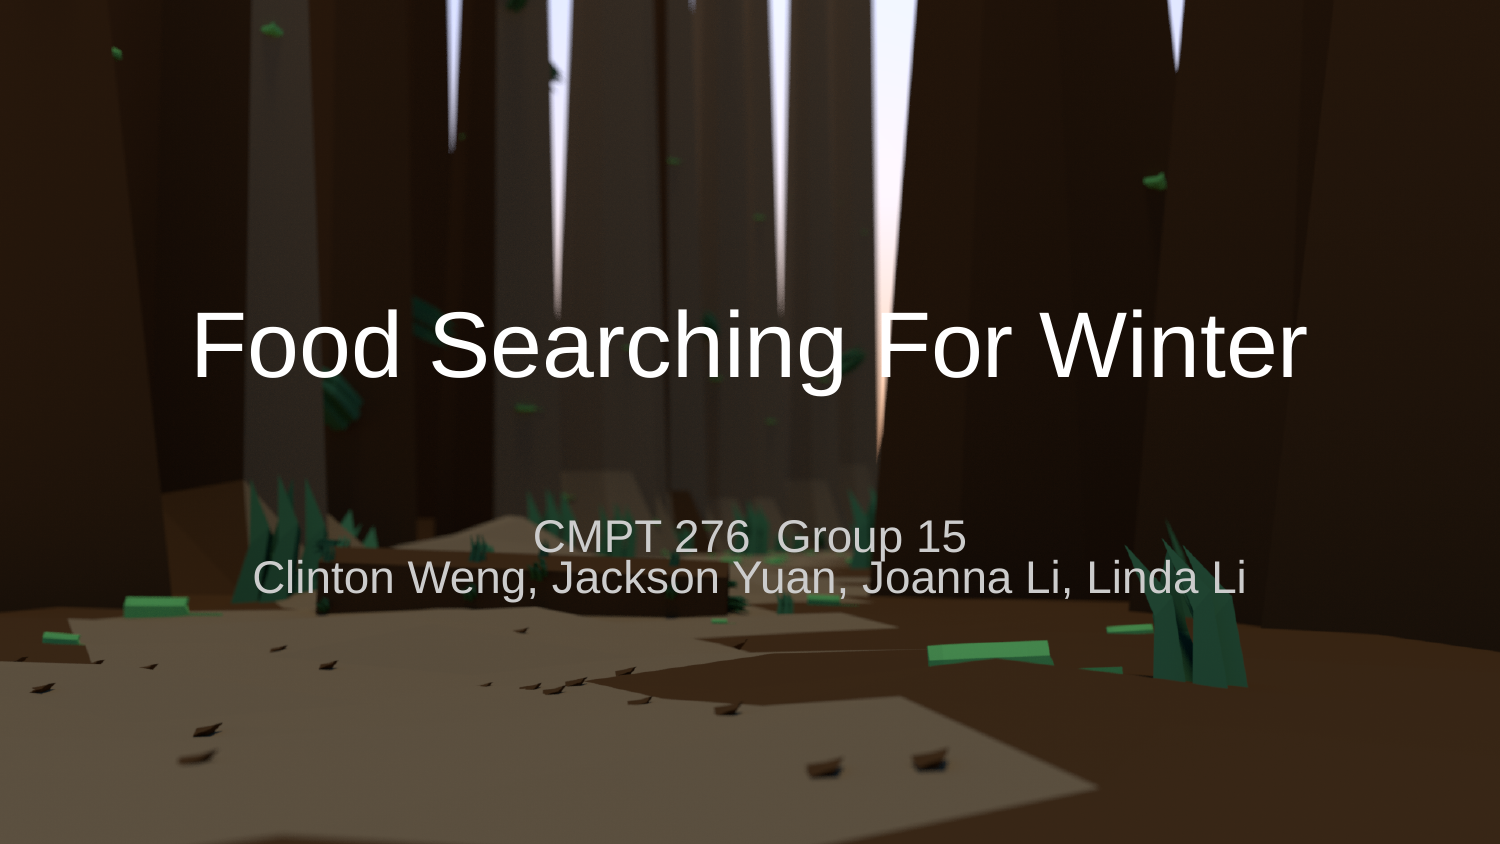

# Food Searching For Winter
CMPT 276  Group 15
Clinton Weng, Jackson Yuan, Joanna Li, Linda Li